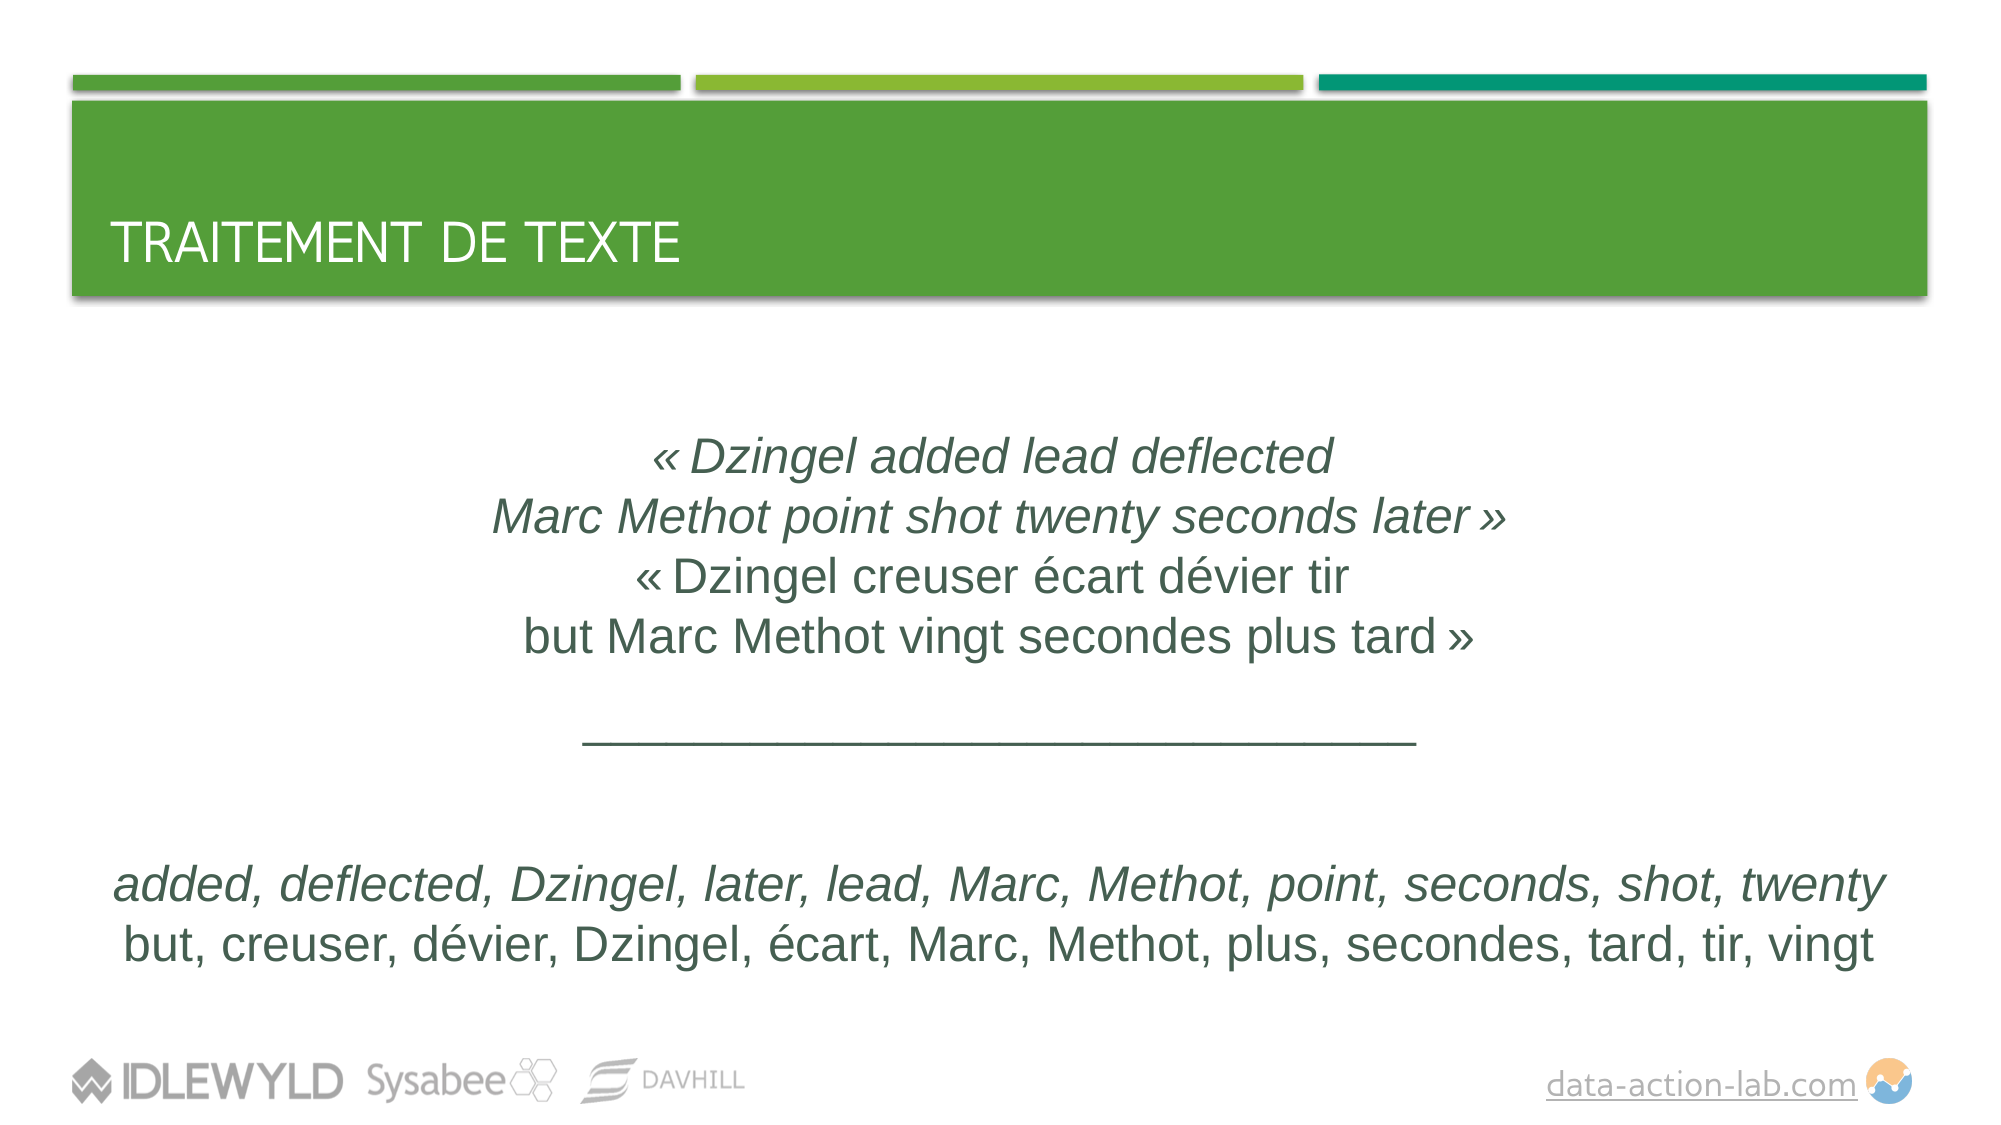

# Traitement de texte
« Dzingel added lead deflected
Marc Methot point shot twenty seconds later »
« Dzingel creuser écart dévier tir
but Marc Methot vingt secondes plus tard »
______________________________

added, deflected, Dzingel, later, lead, Marc, Methot, point, seconds, shot, twenty
but, creuser, dévier, Dzingel, écart, Marc, Methot, plus, secondes, tard, tir, vingt